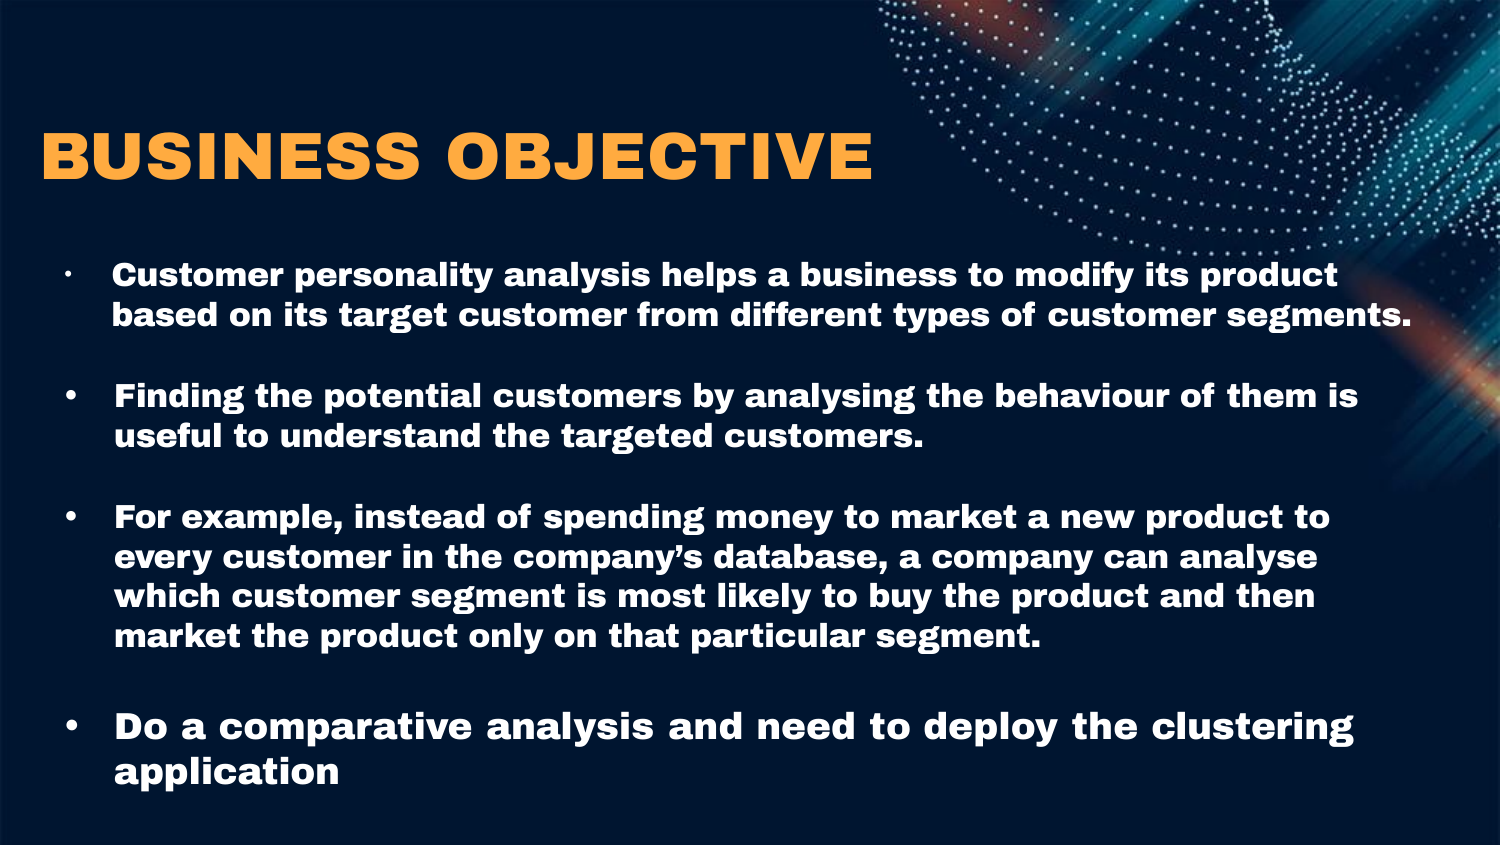

# BUSINESS OBJECTIVE
Customer personality analysis helps a business to modify its product based on its target customer from different types of customer segments.

Finding the potential customers by analysing the behaviour of them is useful to understand the targeted customers.

For example, instead of spending money to market a new product to every customer in the company’s database, a company can analyse which customer segment is most likely to buy the product and then market the product only on that particular segment.

Do a comparative analysis and need to deploy the clustering application